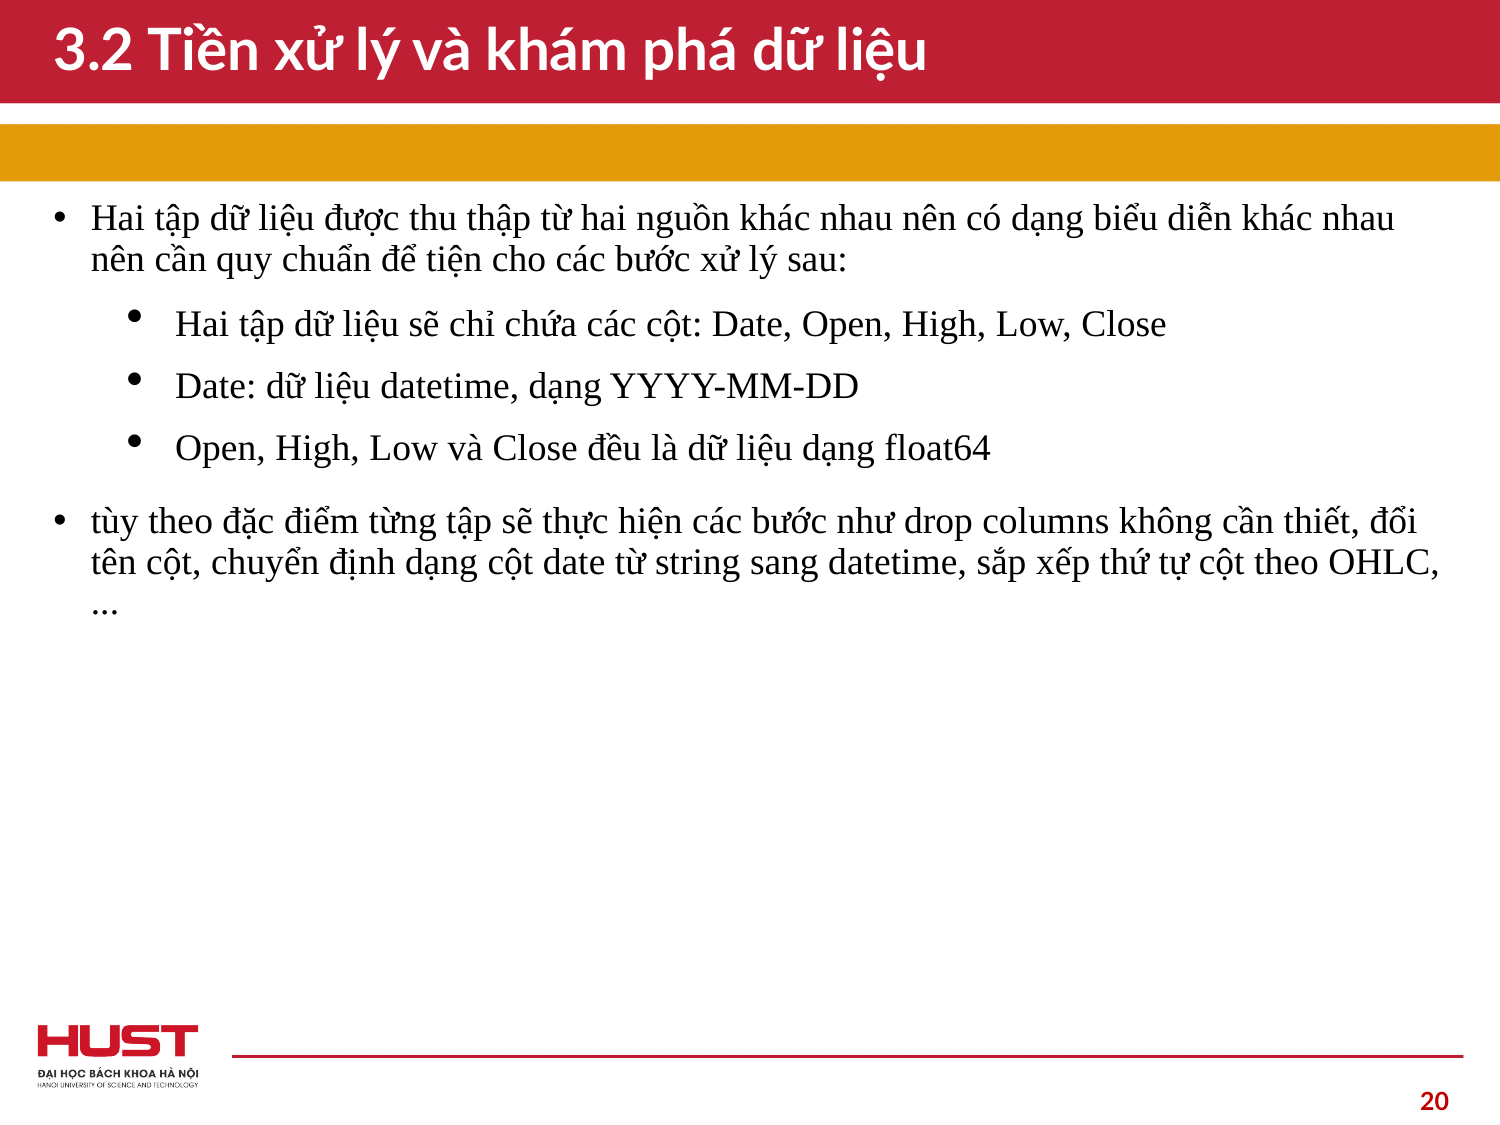

# 3.2 Tiền xử lý và khám phá dữ liệu
Hai tập dữ liệu được thu thập từ hai nguồn khác nhau nên có dạng biểu diễn khác nhau nên cần quy chuẩn để tiện cho các bước xử lý sau:
Hai tập dữ liệu sẽ chỉ chứa các cột: Date, Open, High, Low, Close
Date: dữ liệu datetime, dạng YYYY-MM-DD
Open, High, Low và Close đều là dữ liệu dạng float64
tùy theo đặc điểm từng tập sẽ thực hiện các bước như drop columns không cần thiết, đổi tên cột, chuyển định dạng cột date từ string sang datetime, sắp xếp thứ tự cột theo OHLC, ...

20